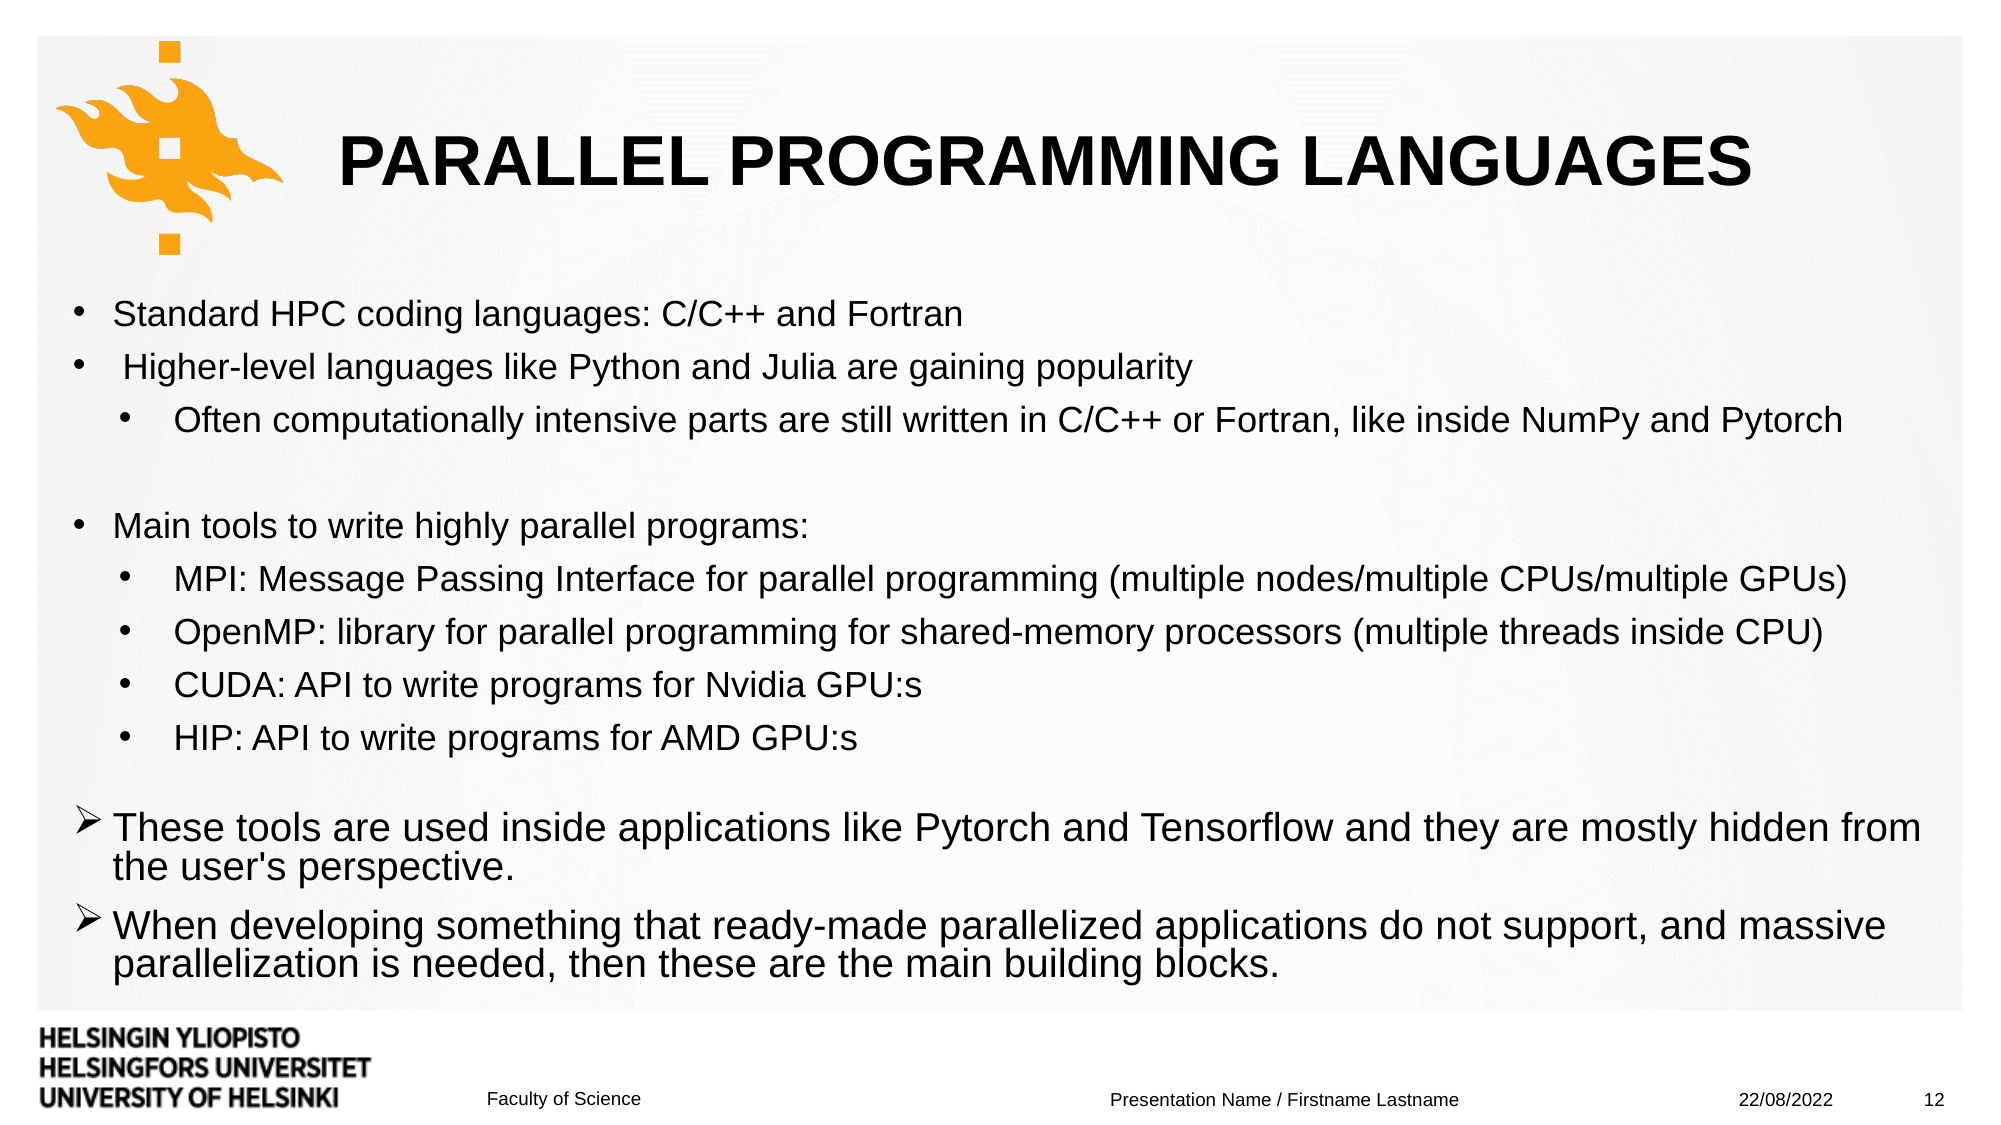

# Parallel programming languages
Standard HPC coding languages: C/C++ and Fortran
 Higher-level languages like Python and Julia are gaining popularity
Often computationally intensive parts are still written in C/C++ or Fortran, like inside NumPy and Pytorch

Main tools to write highly parallel programs:
MPI: Message Passing Interface for parallel programming (multiple nodes/multiple CPUs/multiple GPUs)
OpenMP: library for parallel programming for shared-memory processors (multiple threads inside CPU)
CUDA: API to write programs for Nvidia GPU:s
HIP: API to write programs for AMD GPU:s
These tools are used inside applications like Pytorch and Tensorflow and they are mostly hidden from the user's perspective.
When developing something that ready-made parallelized applications do not support, and massive parallelization is needed, then these are the main building blocks.
22/08/2022
12
Presentation Name / Firstname Lastname